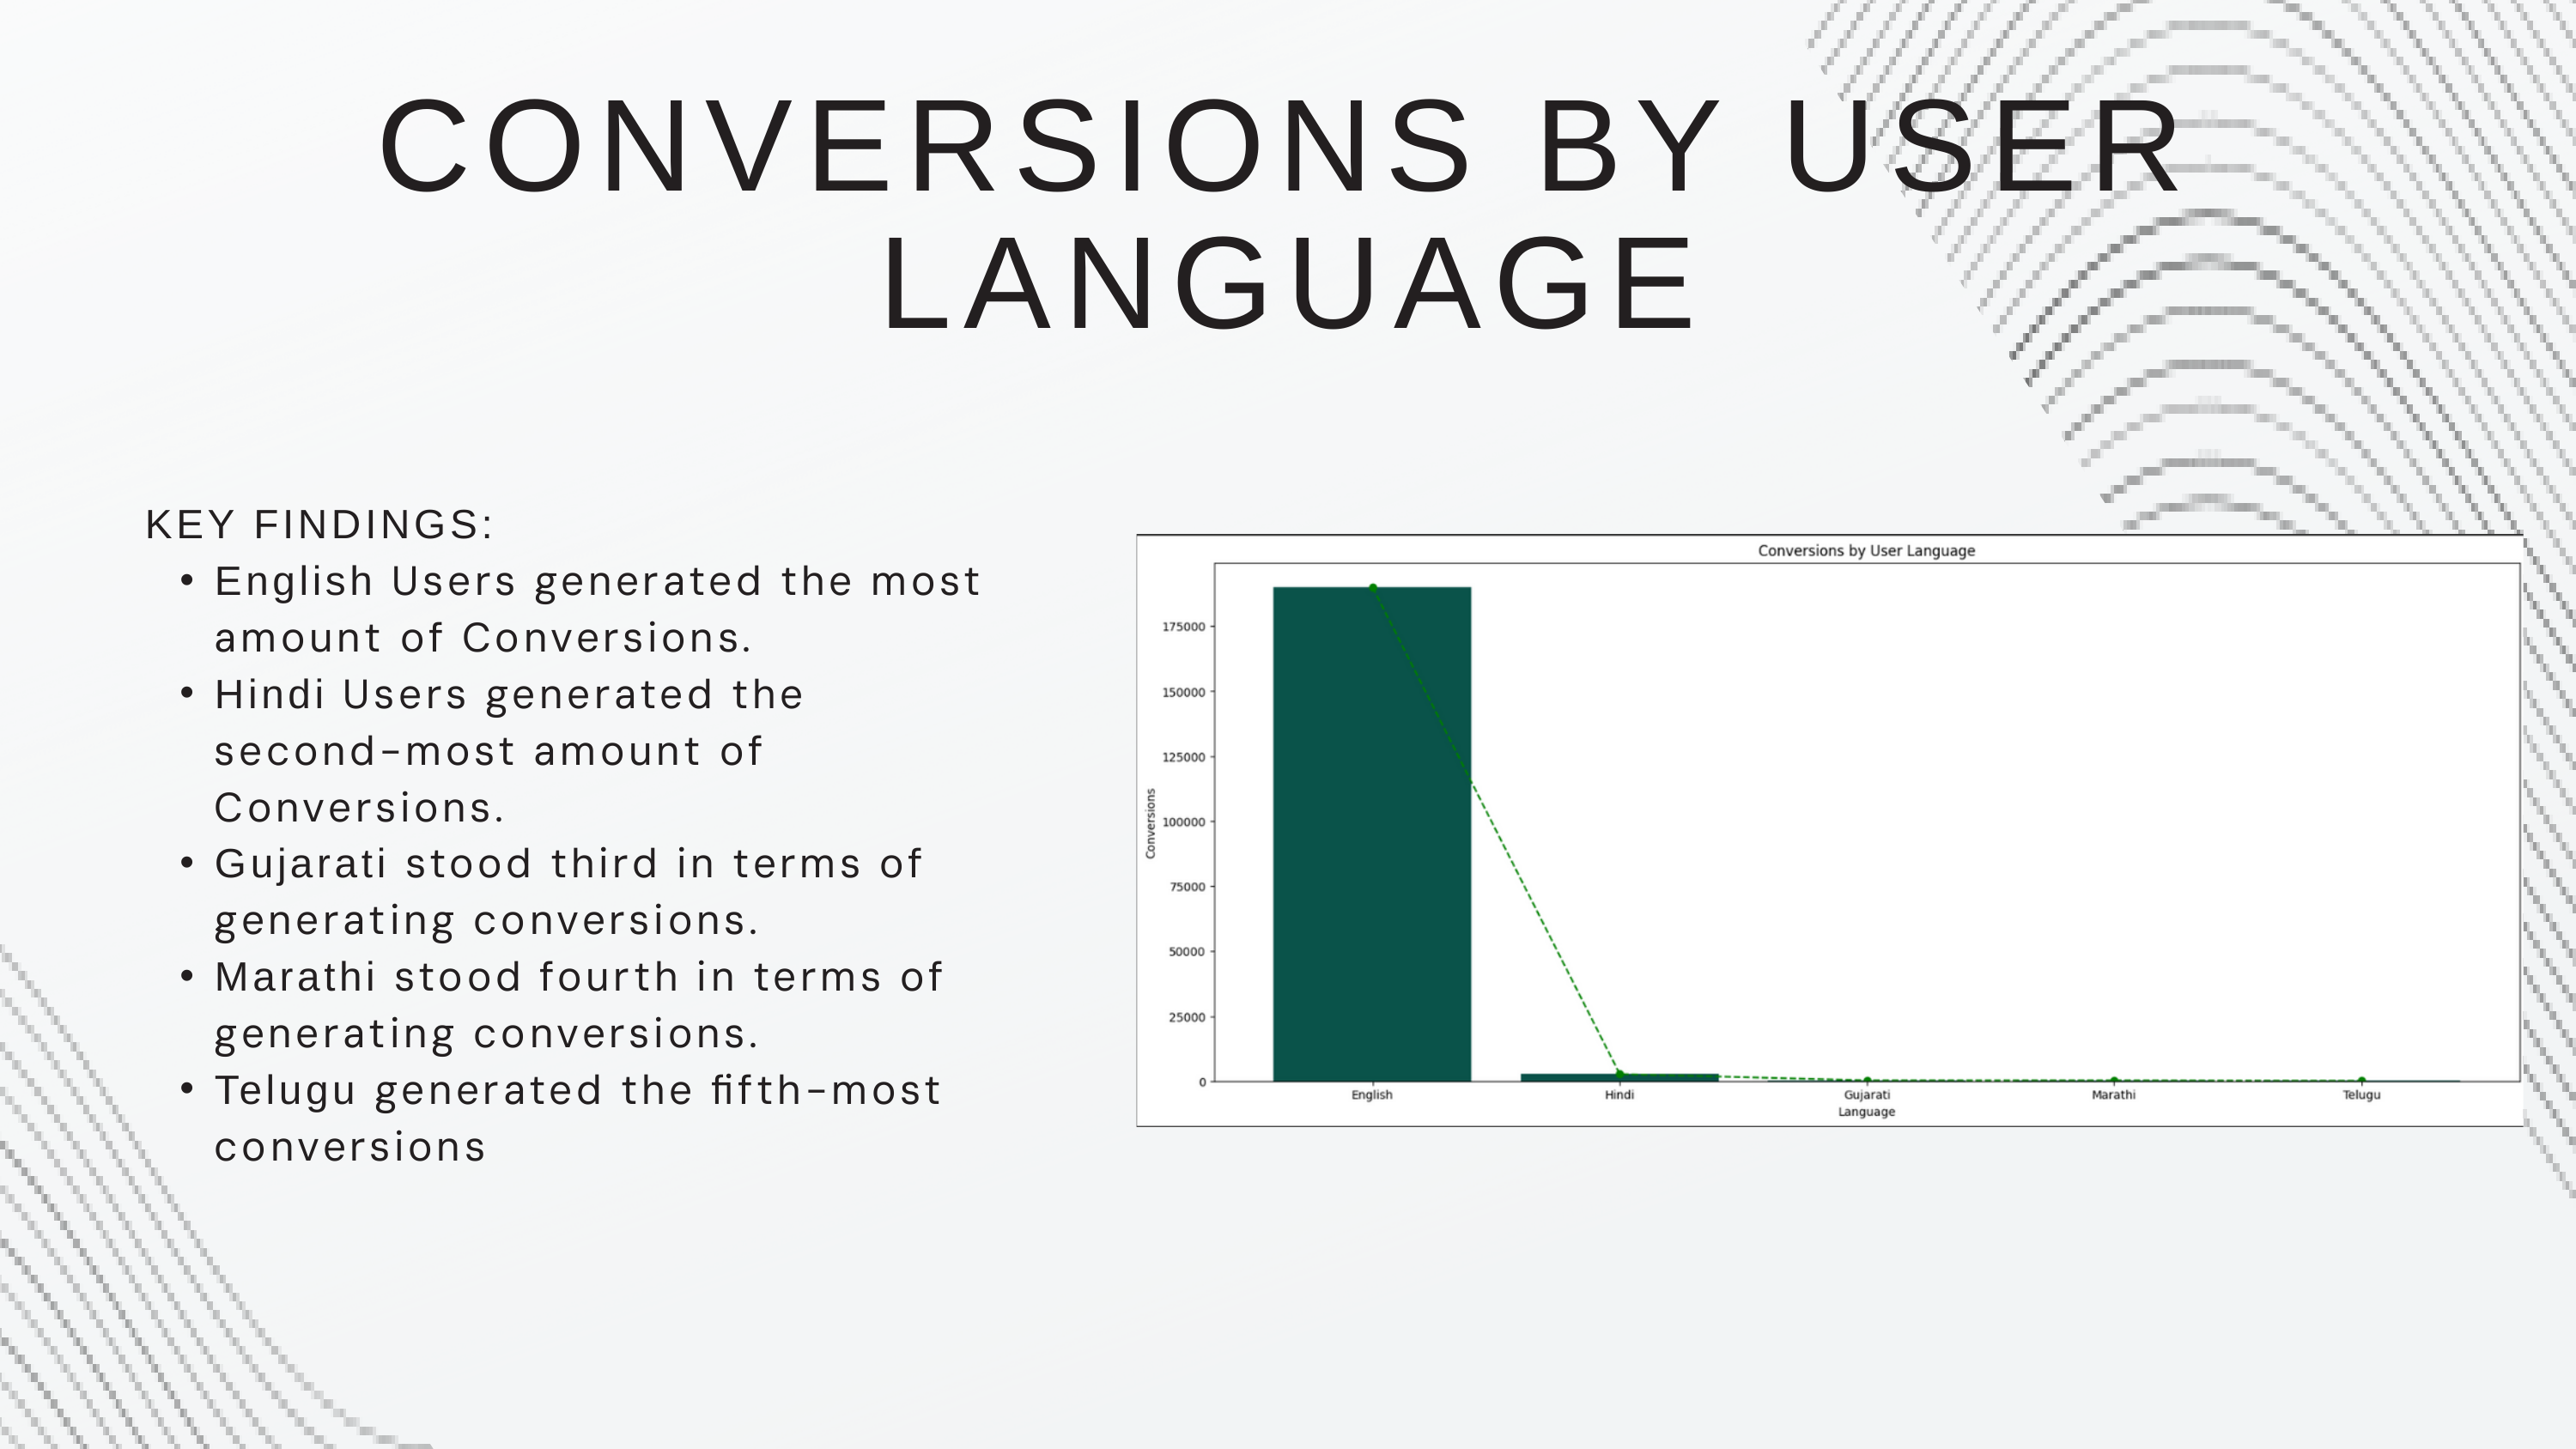

CONVERSIONS BY USER LANGUAGE

KEY FINDINGS:
English Users generated the most amount of Conversions.
Hindi Users generated the second-most amount of Conversions.
Gujarati stood third in terms of generating conversions.
Marathi stood fourth in terms of generating conversions.
Telugu generated the fifth-most conversions